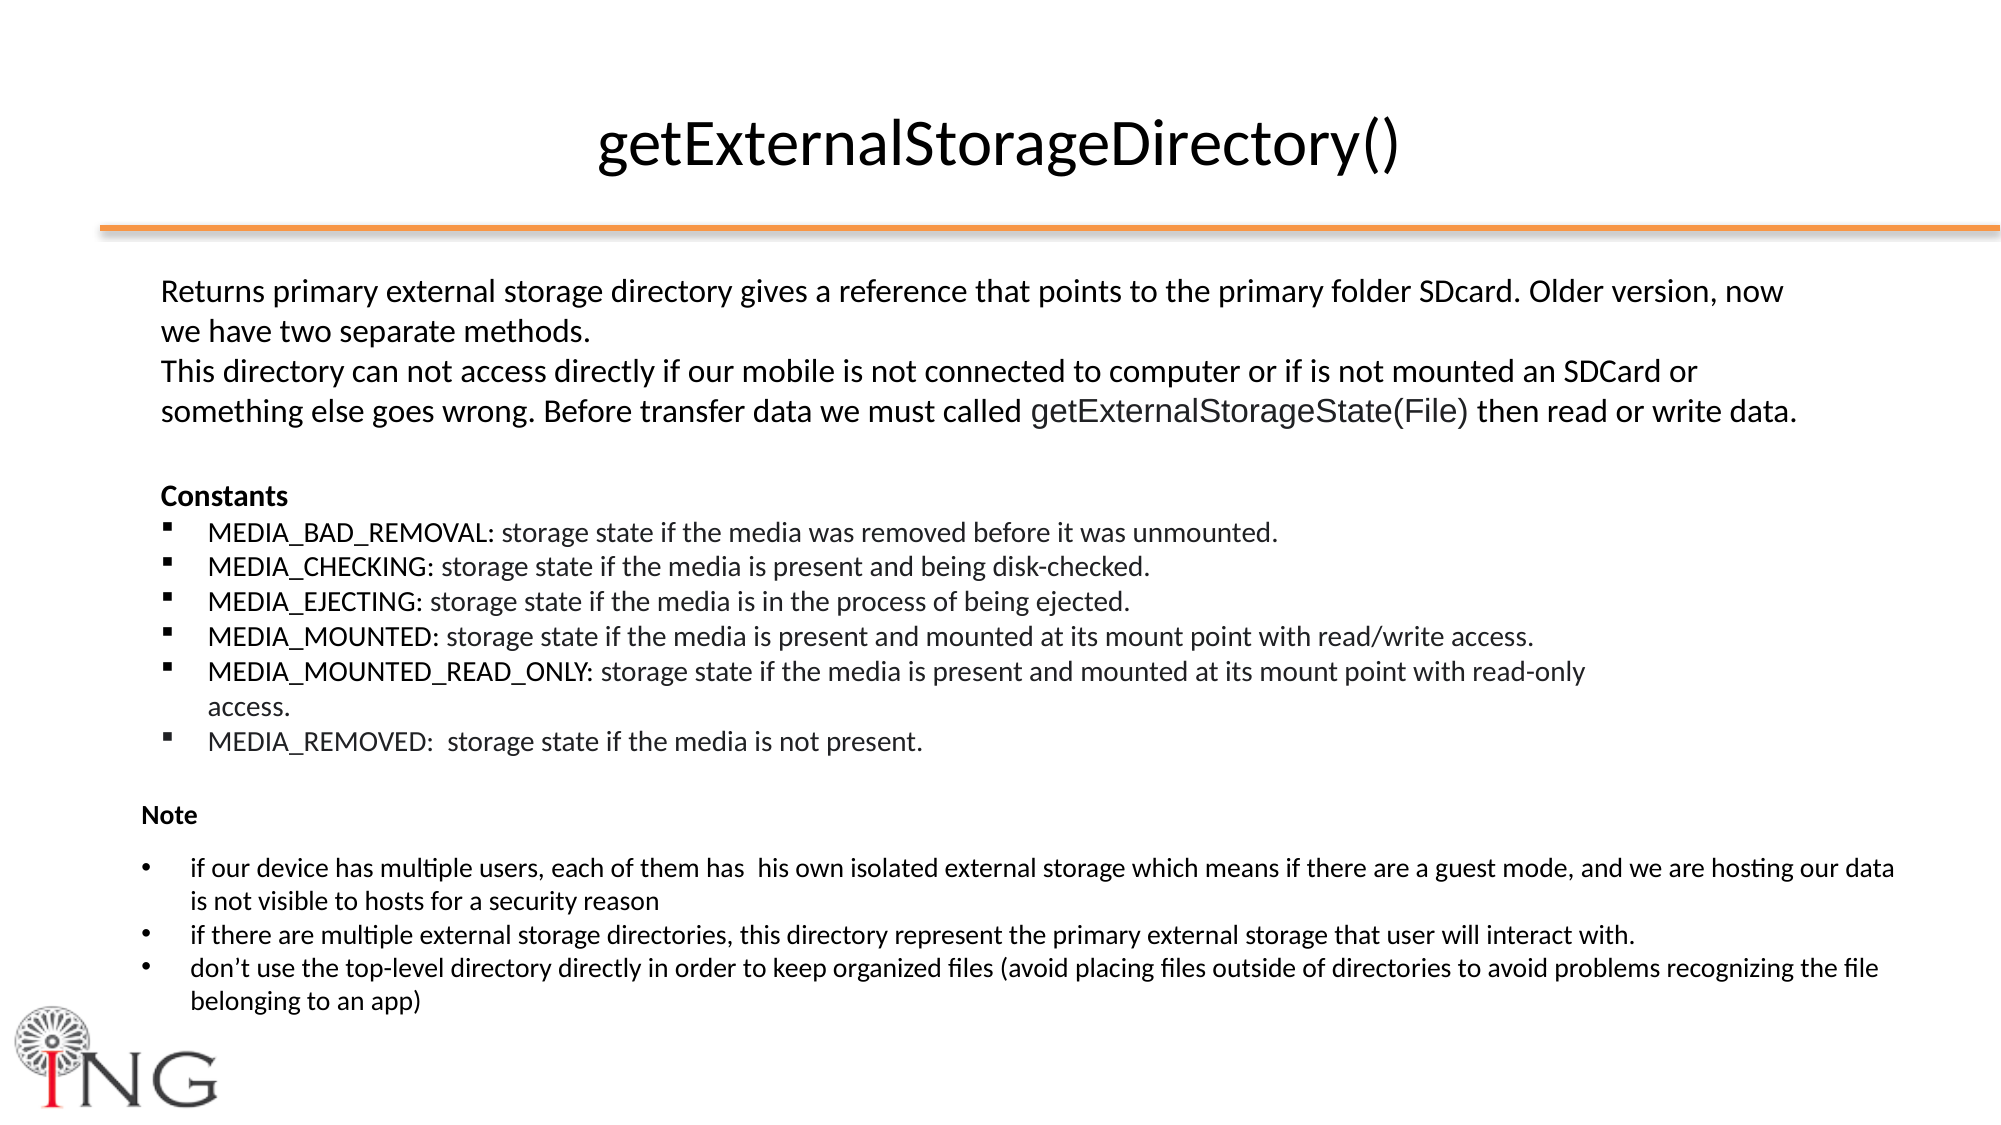

# getExternalStorageDirectory()
Returns primary external storage directory gives a reference that points to the primary folder SDcard. Older version, now we have two separate methods.
This directory can not access directly if our mobile is not connected to computer or if is not mounted an SDCard or something else goes wrong. Before transfer data we must called getExternalStorageState(File) then read or write data.
Constants
MEDIA_BAD_REMOVAL: storage state if the media was removed before it was unmounted.
MEDIA_CHECKING: storage state if the media is present and being disk-checked.
MEDIA_EJECTING: storage state if the media is in the process of being ejected.
MEDIA_MOUNTED: storage state if the media is present and mounted at its mount point with read/write access.
MEDIA_MOUNTED_READ_ONLY: storage state if the media is present and mounted at its mount point with read-only access.
MEDIA_REMOVED:  storage state if the media is not present.
Note

if our device has multiple users, each of them has  his own isolated external storage which means if there are a guest mode, and we are hosting our data is not visible to hosts for a security reason
if there are multiple external storage directories, this directory represent the primary external storage that user will interact with.
don’t use the top-level directory directly in order to keep organized files (avoid placing files outside of directories to avoid problems recognizing the file belonging to an app)